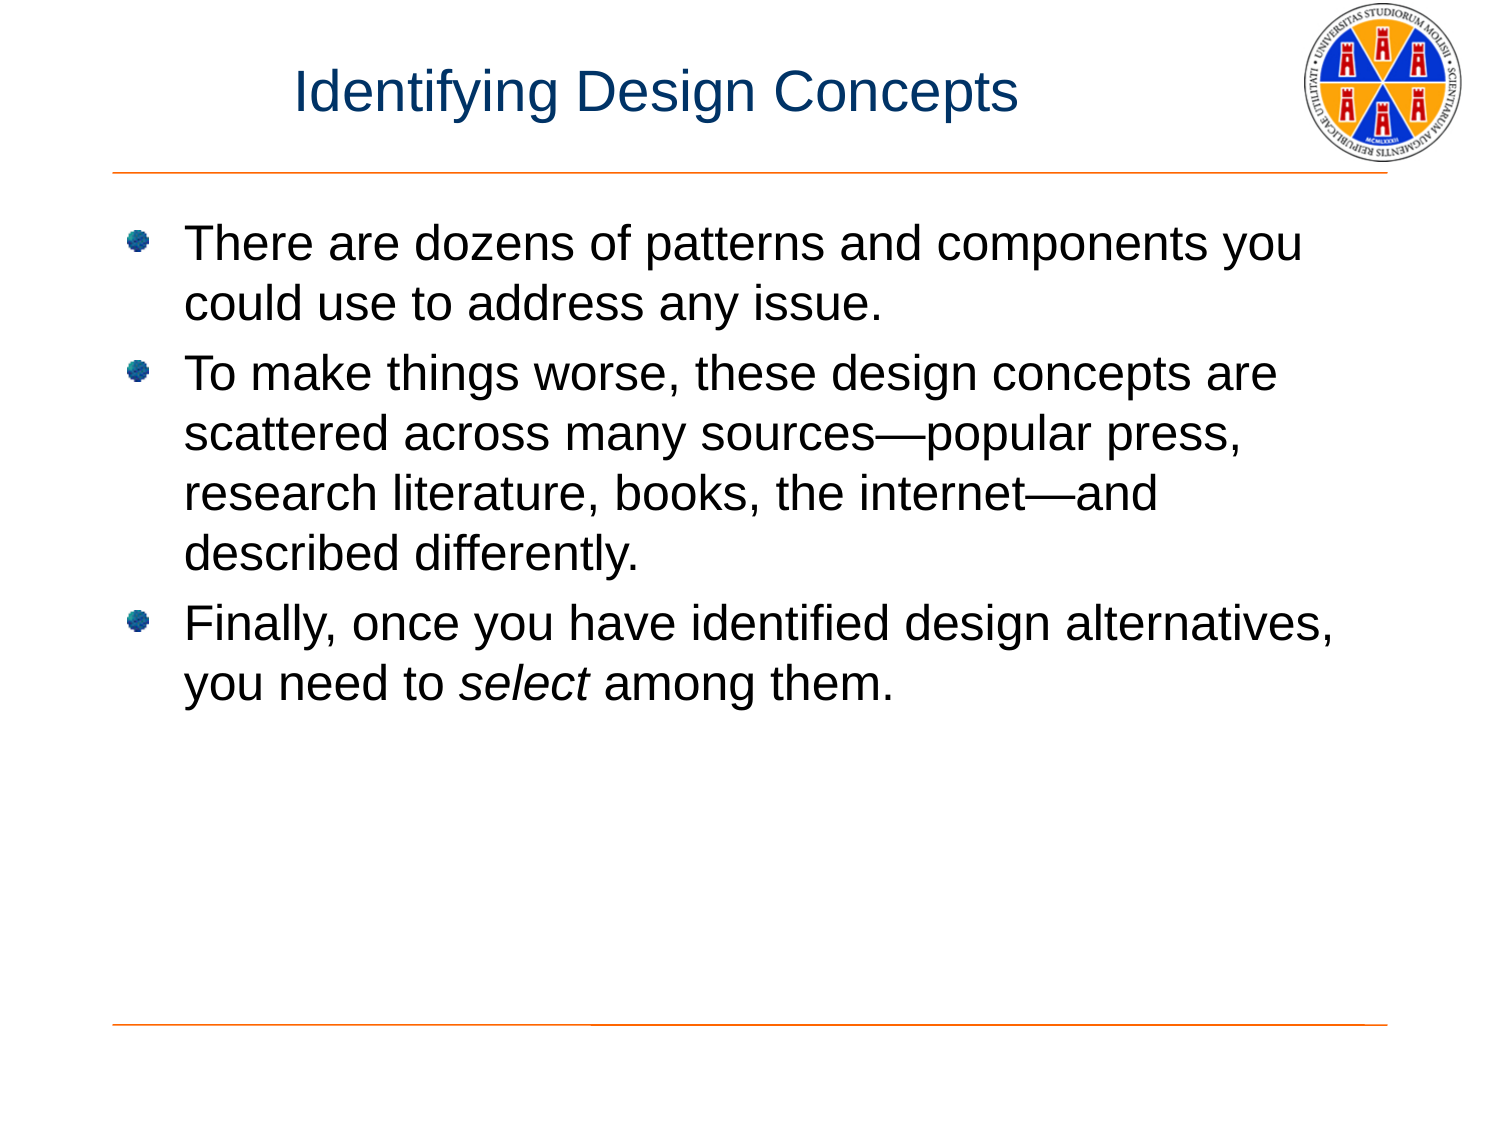

# Identifying Design Concepts
There are dozens of patterns and components you could use to address any issue.
To make things worse, these design concepts are scattered across many sources—popular press, research literature, books, the internet—and described differently.
Finally, once you have identified design alternatives, you need to select among them.